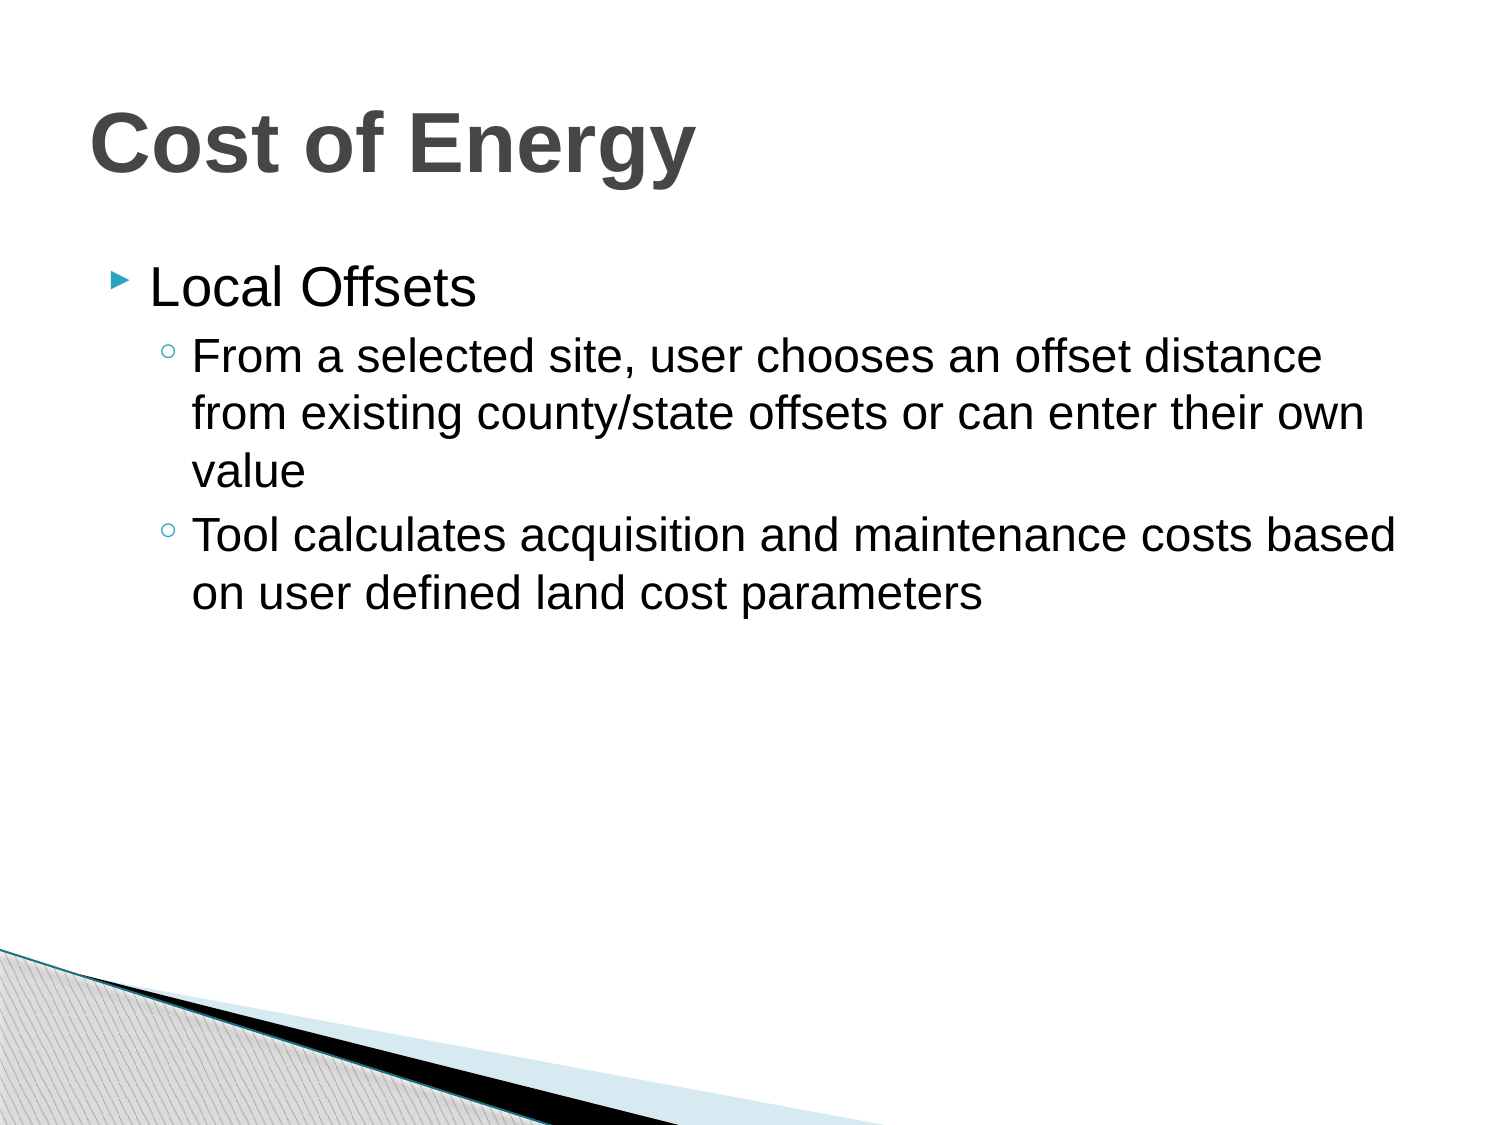

# Cost of Energy
Local Offsets
From a selected site, user chooses an offset distance from existing county/state offsets or can enter their own value
Tool calculates acquisition and maintenance costs based on user defined land cost parameters